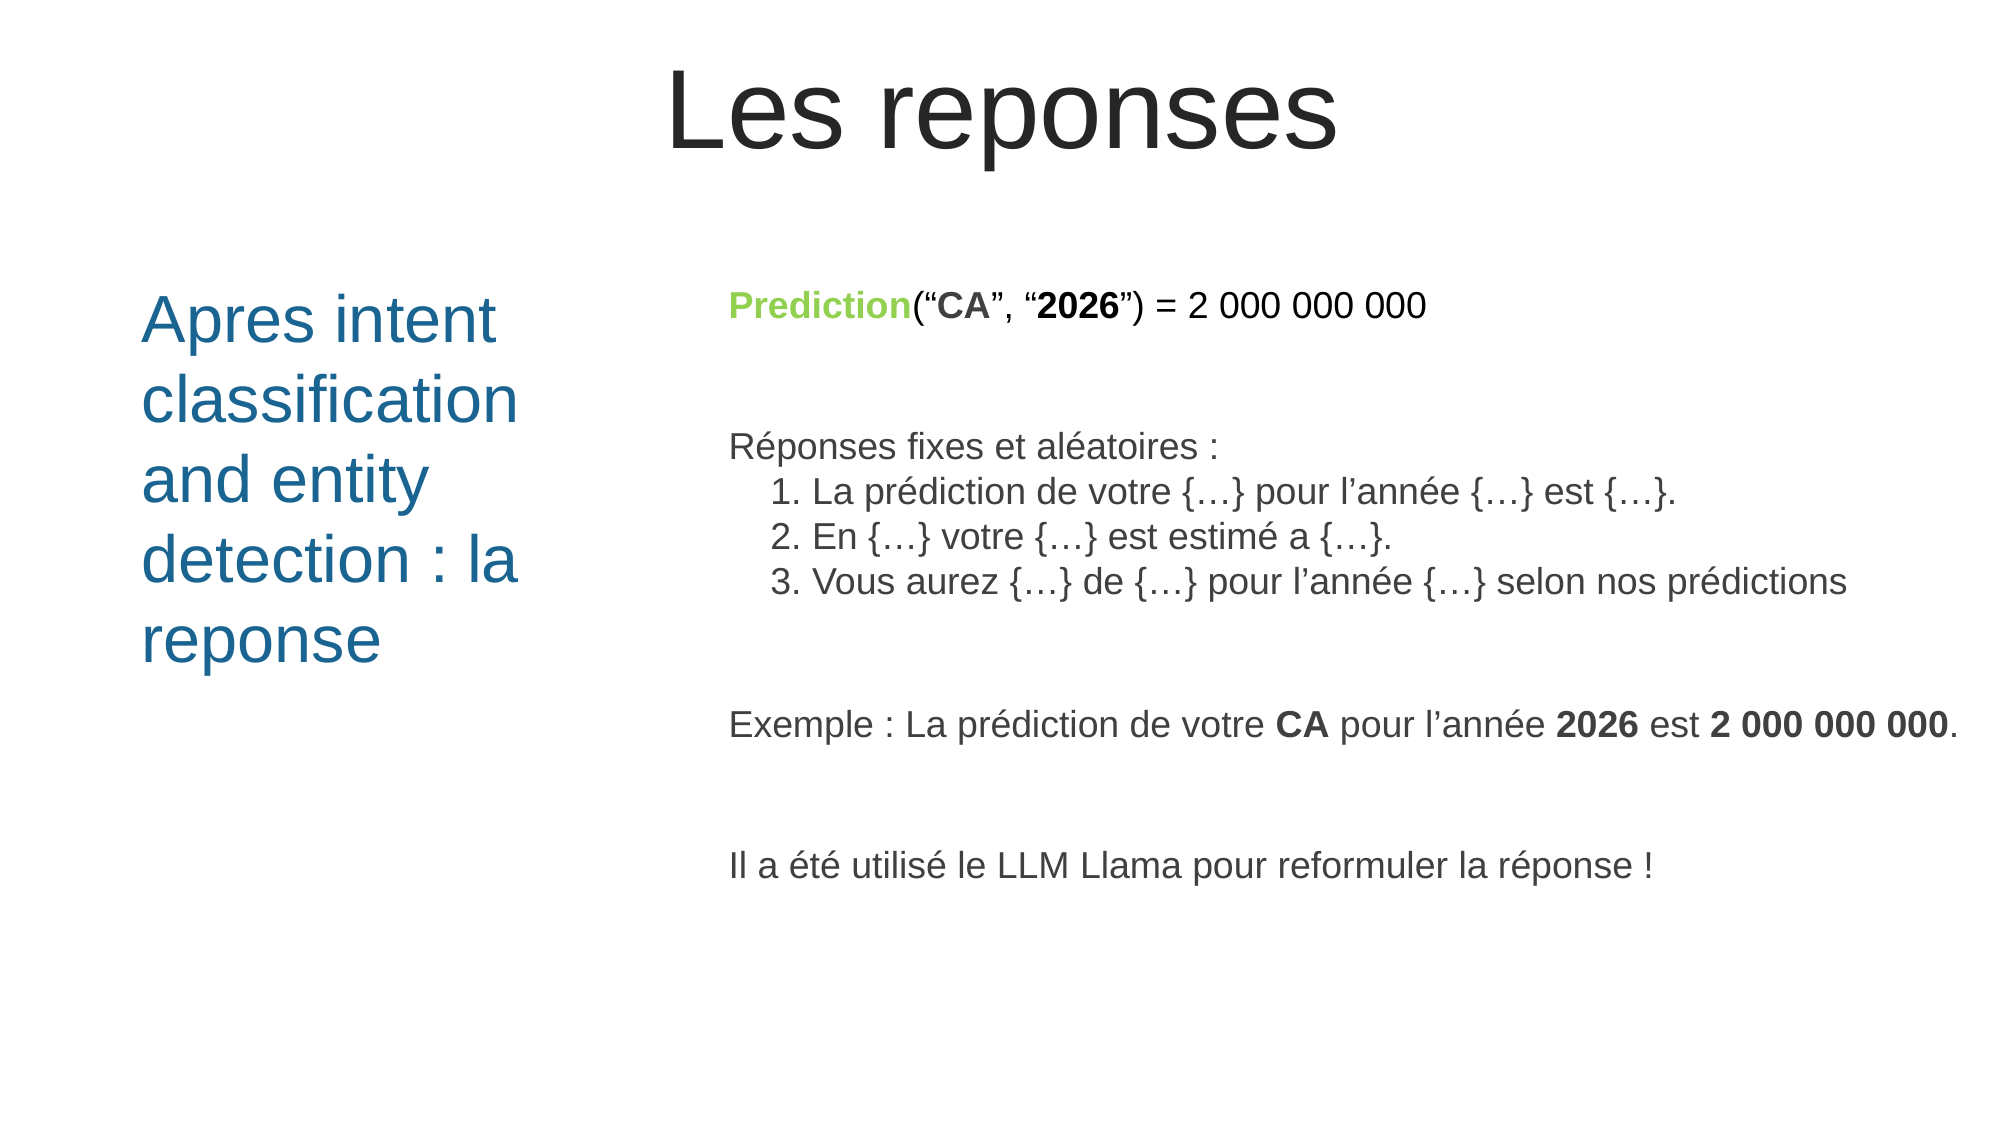

Les reponses
Apres intent classification and entity detection : la reponse
Prediction(“CA”, “2026”) = 2 000 000 000
Réponses fixes et aléatoires :
    1. La prédiction de votre {…} pour l’année {…} est {…}.
    2. En {…} votre {…} est estimé a {…}.
    3. Vous aurez {…} de {…} pour l’année {…} selon nos prédictions
Exemple : La prédiction de votre CA pour l’année 2026 est 2 000 000 000.
Il a été utilisé le LLM Llama pour reformuler la réponse !